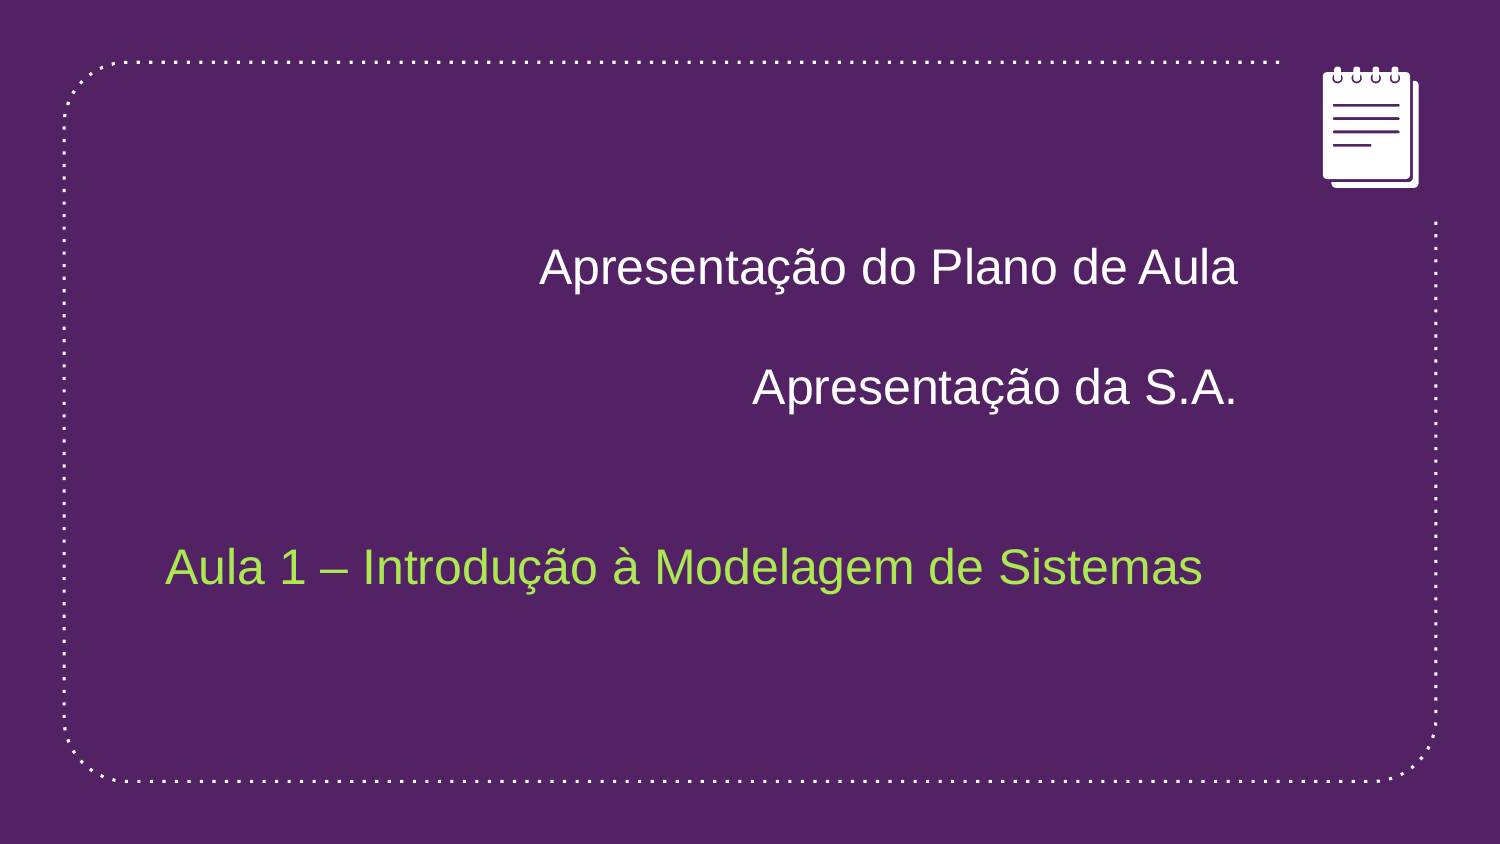

Apresentação do Plano de Aula

Apresentação da S.A.

Aula 1 – Introdução à Modelagem de Sistemas